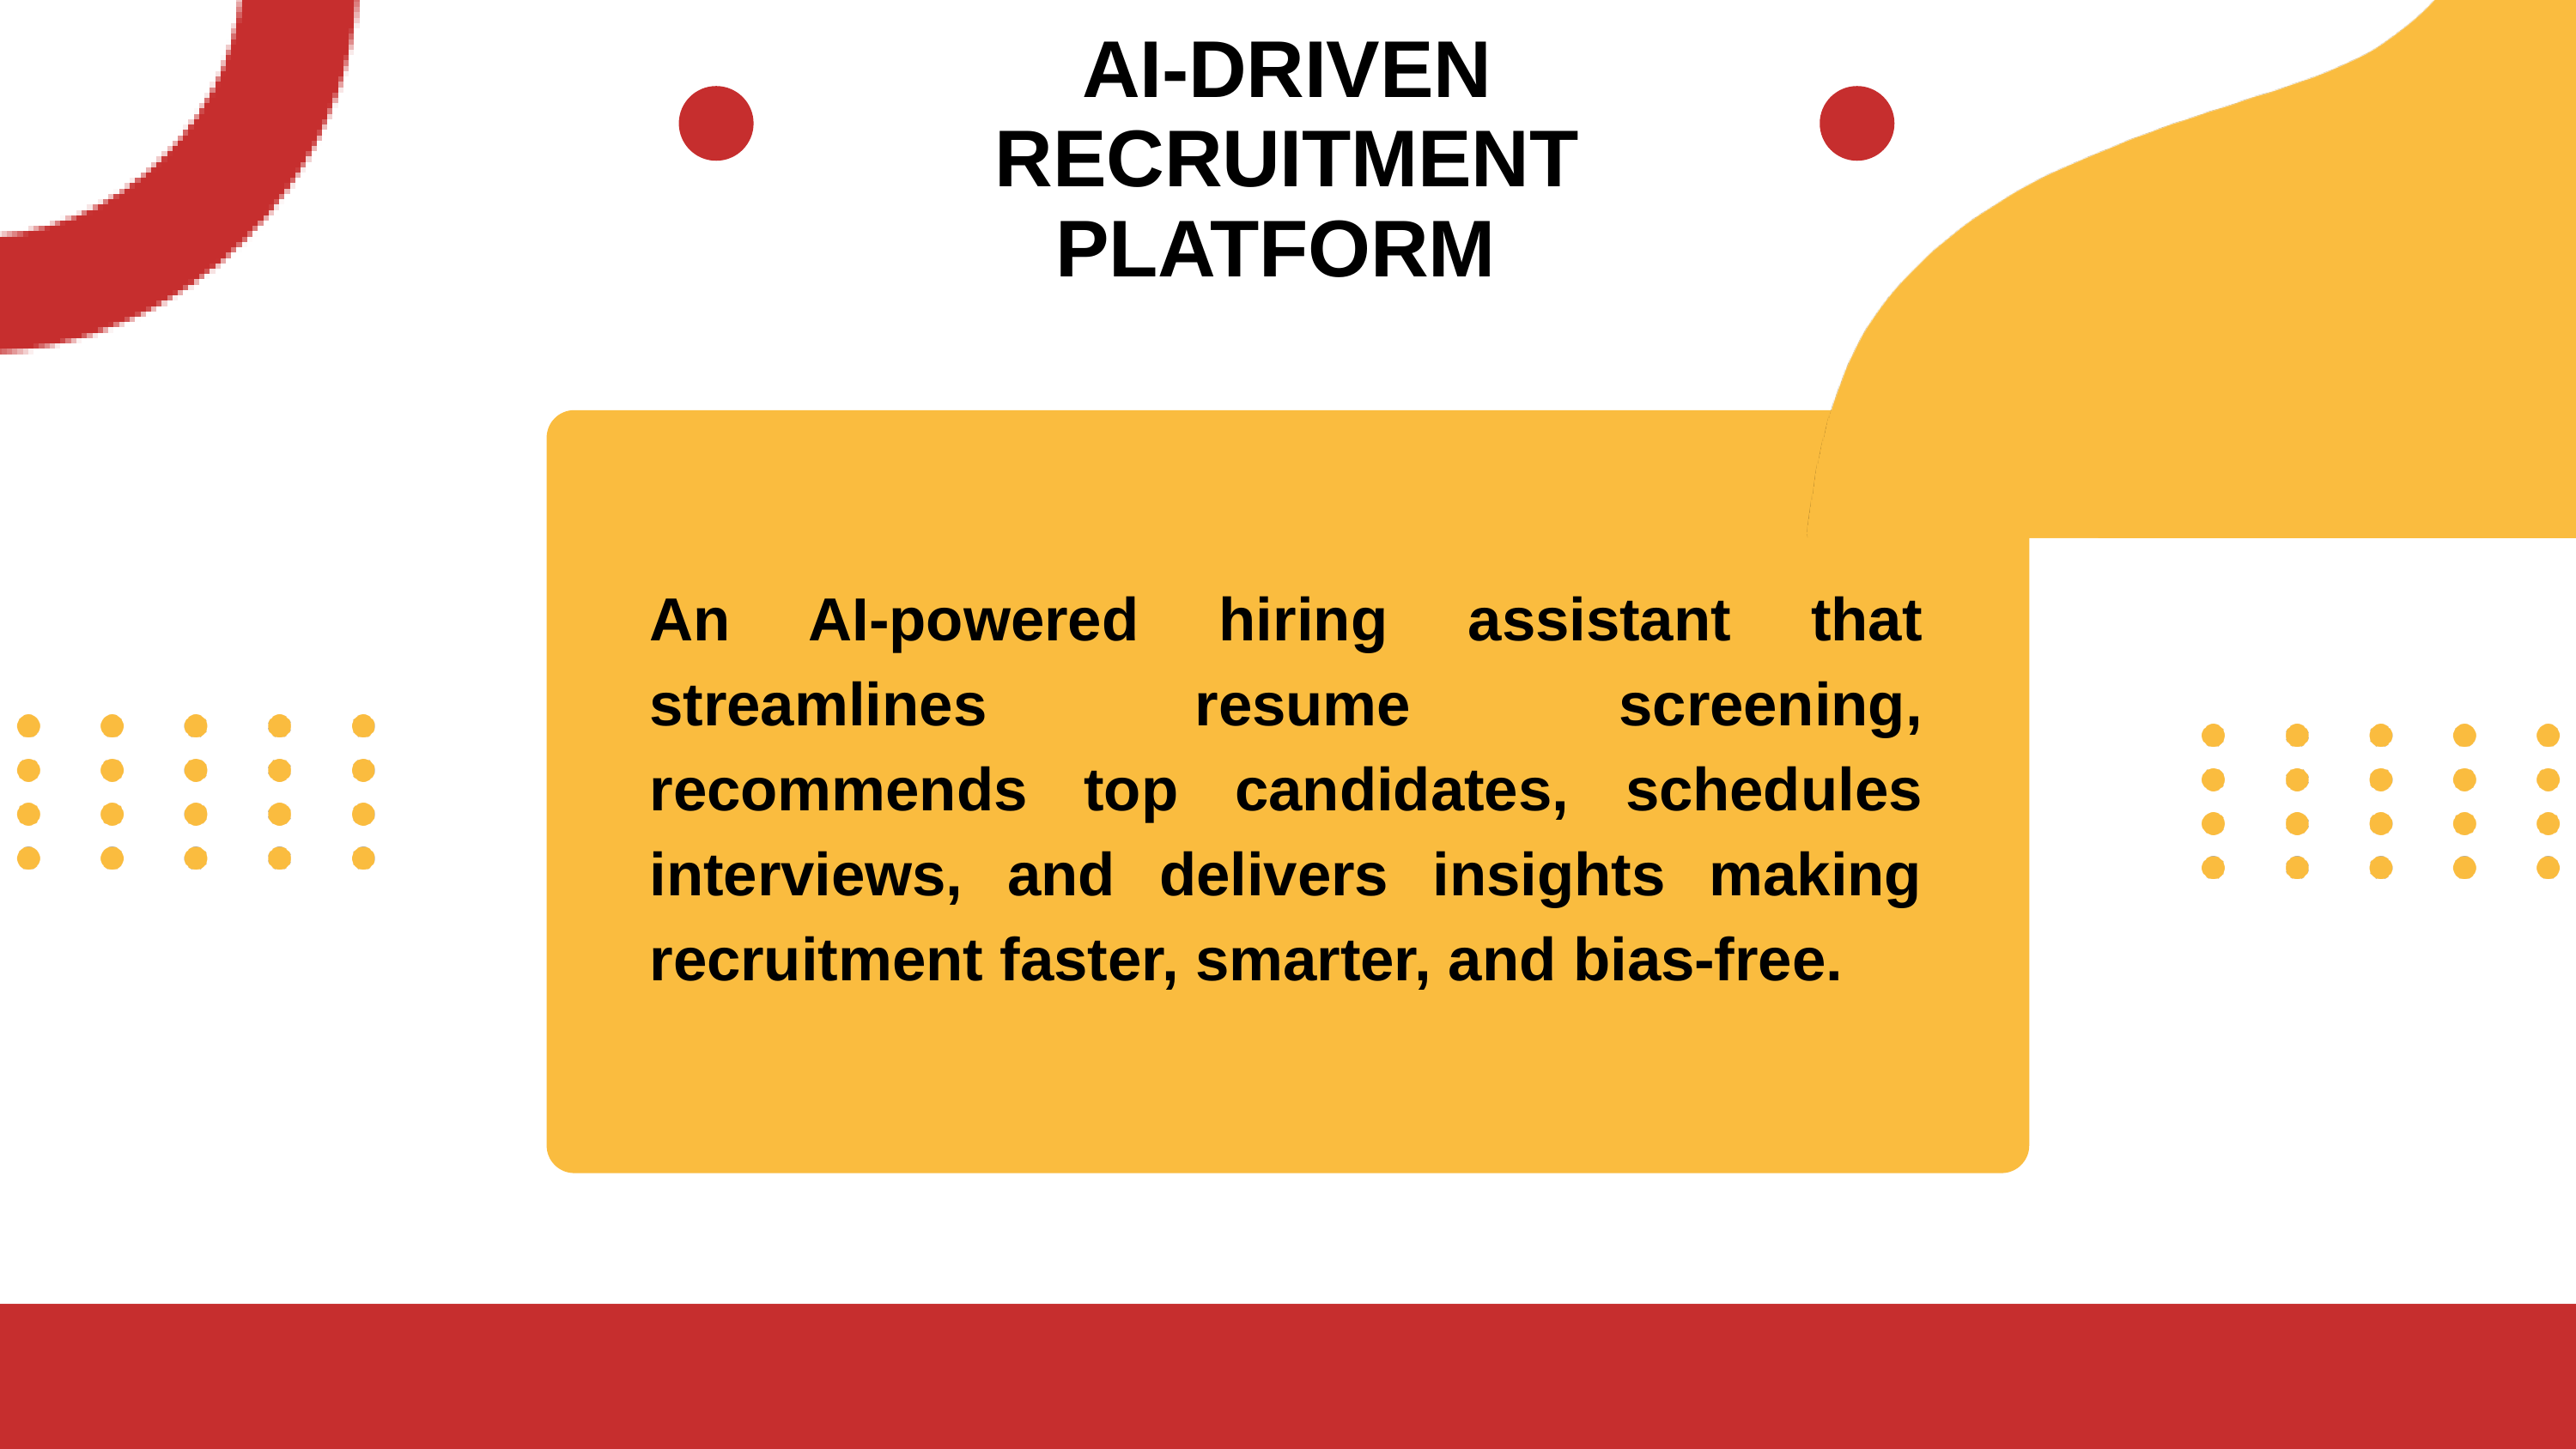

AI-DRIVEN RECRUITMENT PLATFORM

An AI-powered hiring assistant that streamlines resume screening, recommends top candidates, schedules interviews, and delivers insights making recruitment faster, smarter, and bias-free.